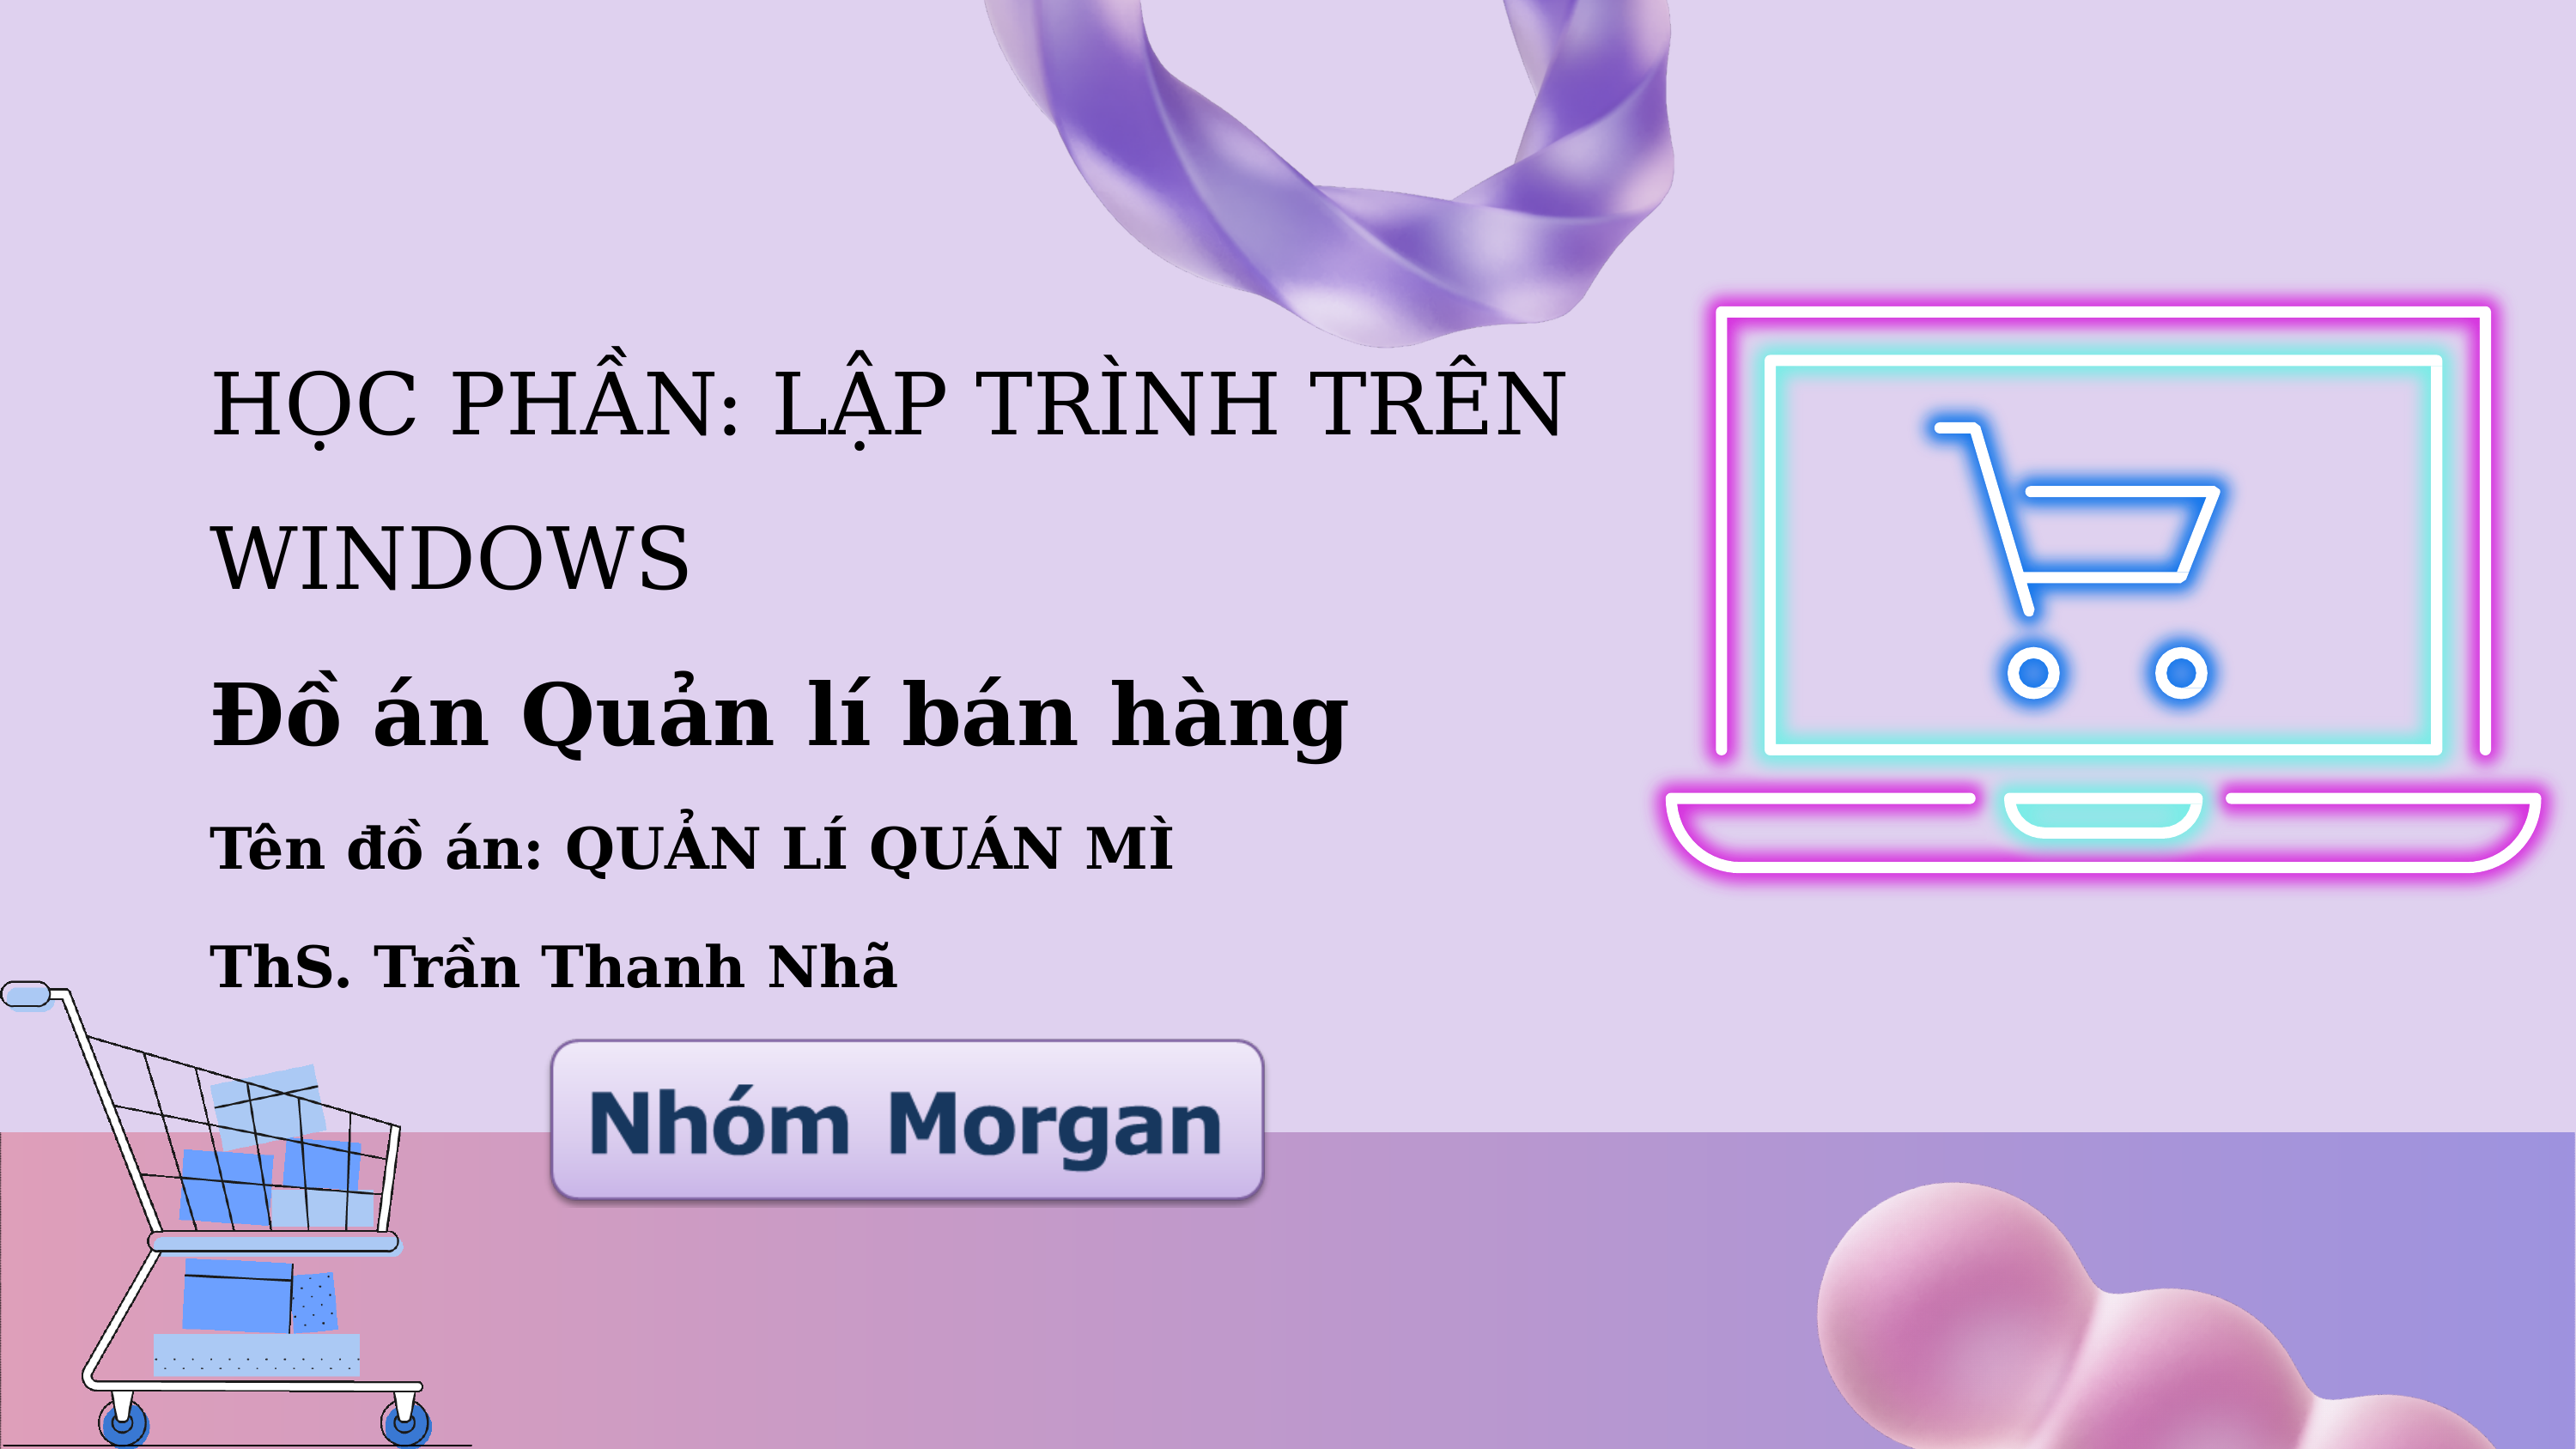

HỌC PHẦN: LẬP TRÌNH TRÊN WINDOWS
Đồ án Quản lí bán hàng
Tên đồ án: QUẢN LÍ QUÁN MÌ
ThS. Trần Thanh Nhã